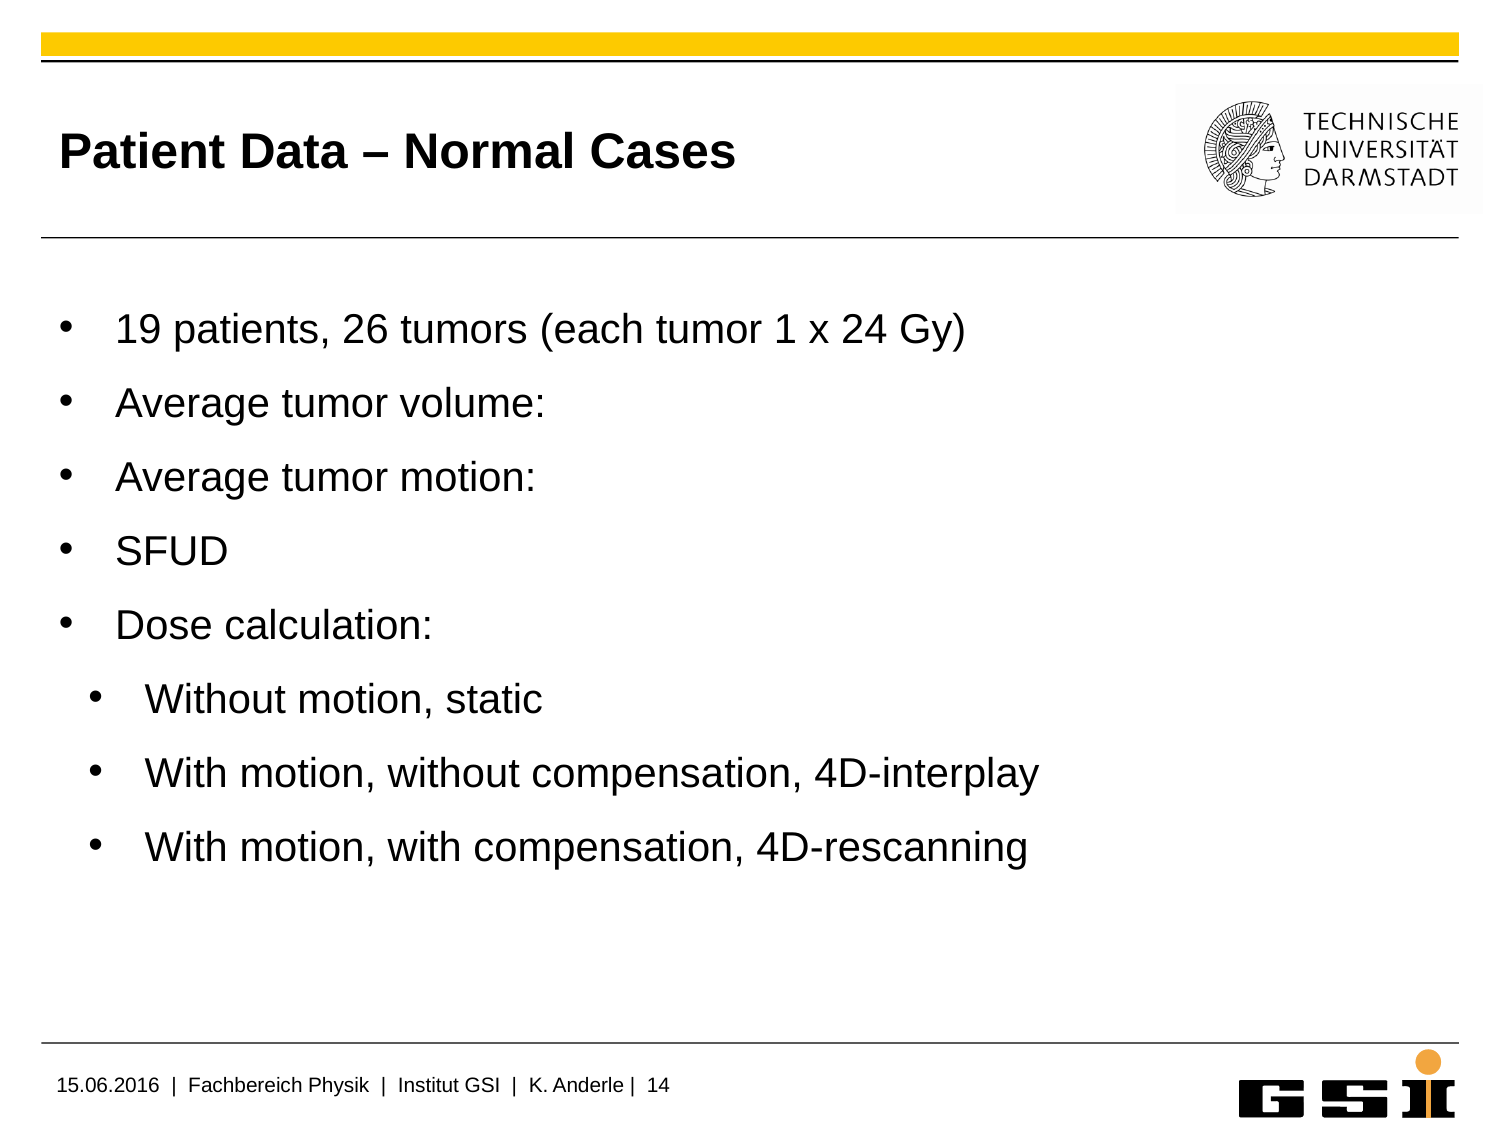

# Patient Data – Normal Cases
19 patients, 26 tumors (each tumor 1 x 24 Gy)
Average tumor volume:
Average tumor motion:
SFUD
Dose calculation:
Without motion, static
With motion, without compensation, 4D-interplay
With motion, with compensation, 4D-rescanning